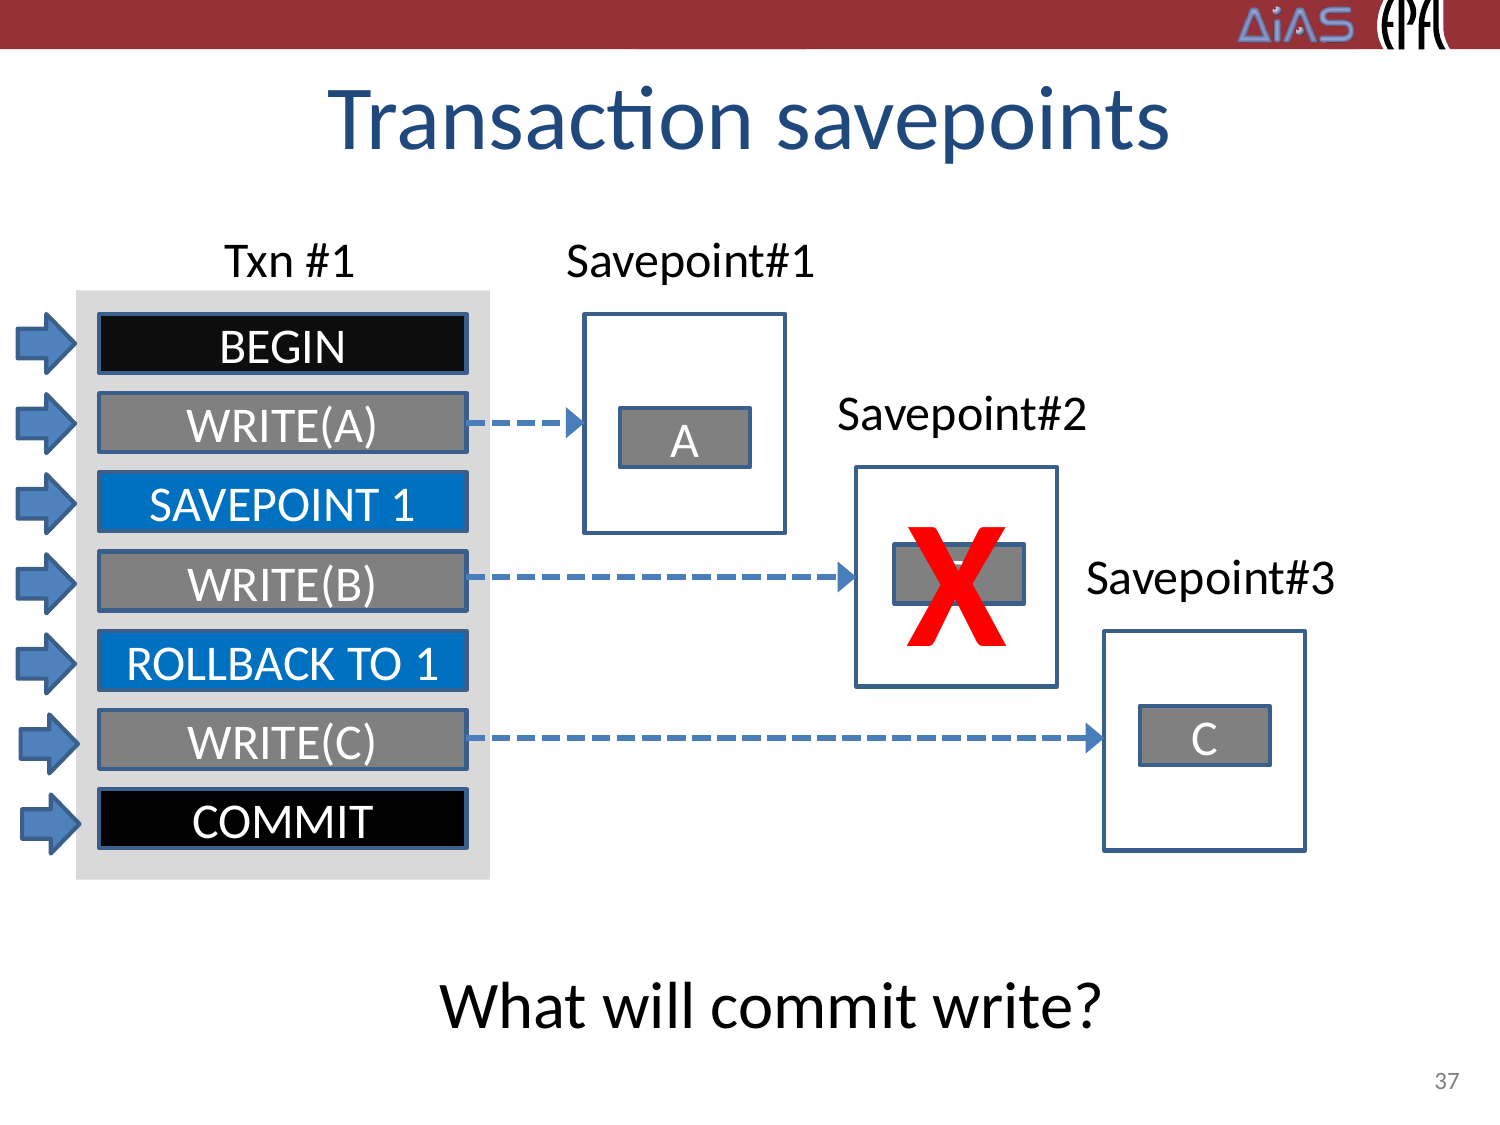

# Transaction savepoints
Txn #1
Savepoint#1

BEGIN

Savepoint#2
WRITE(A)

A
X

SAVEPOINT 1

Savepoint#3
B
WRITE(B)

ROLLBACK TO 1

C
WRITE(C)

COMMIT

What will commit write?
37